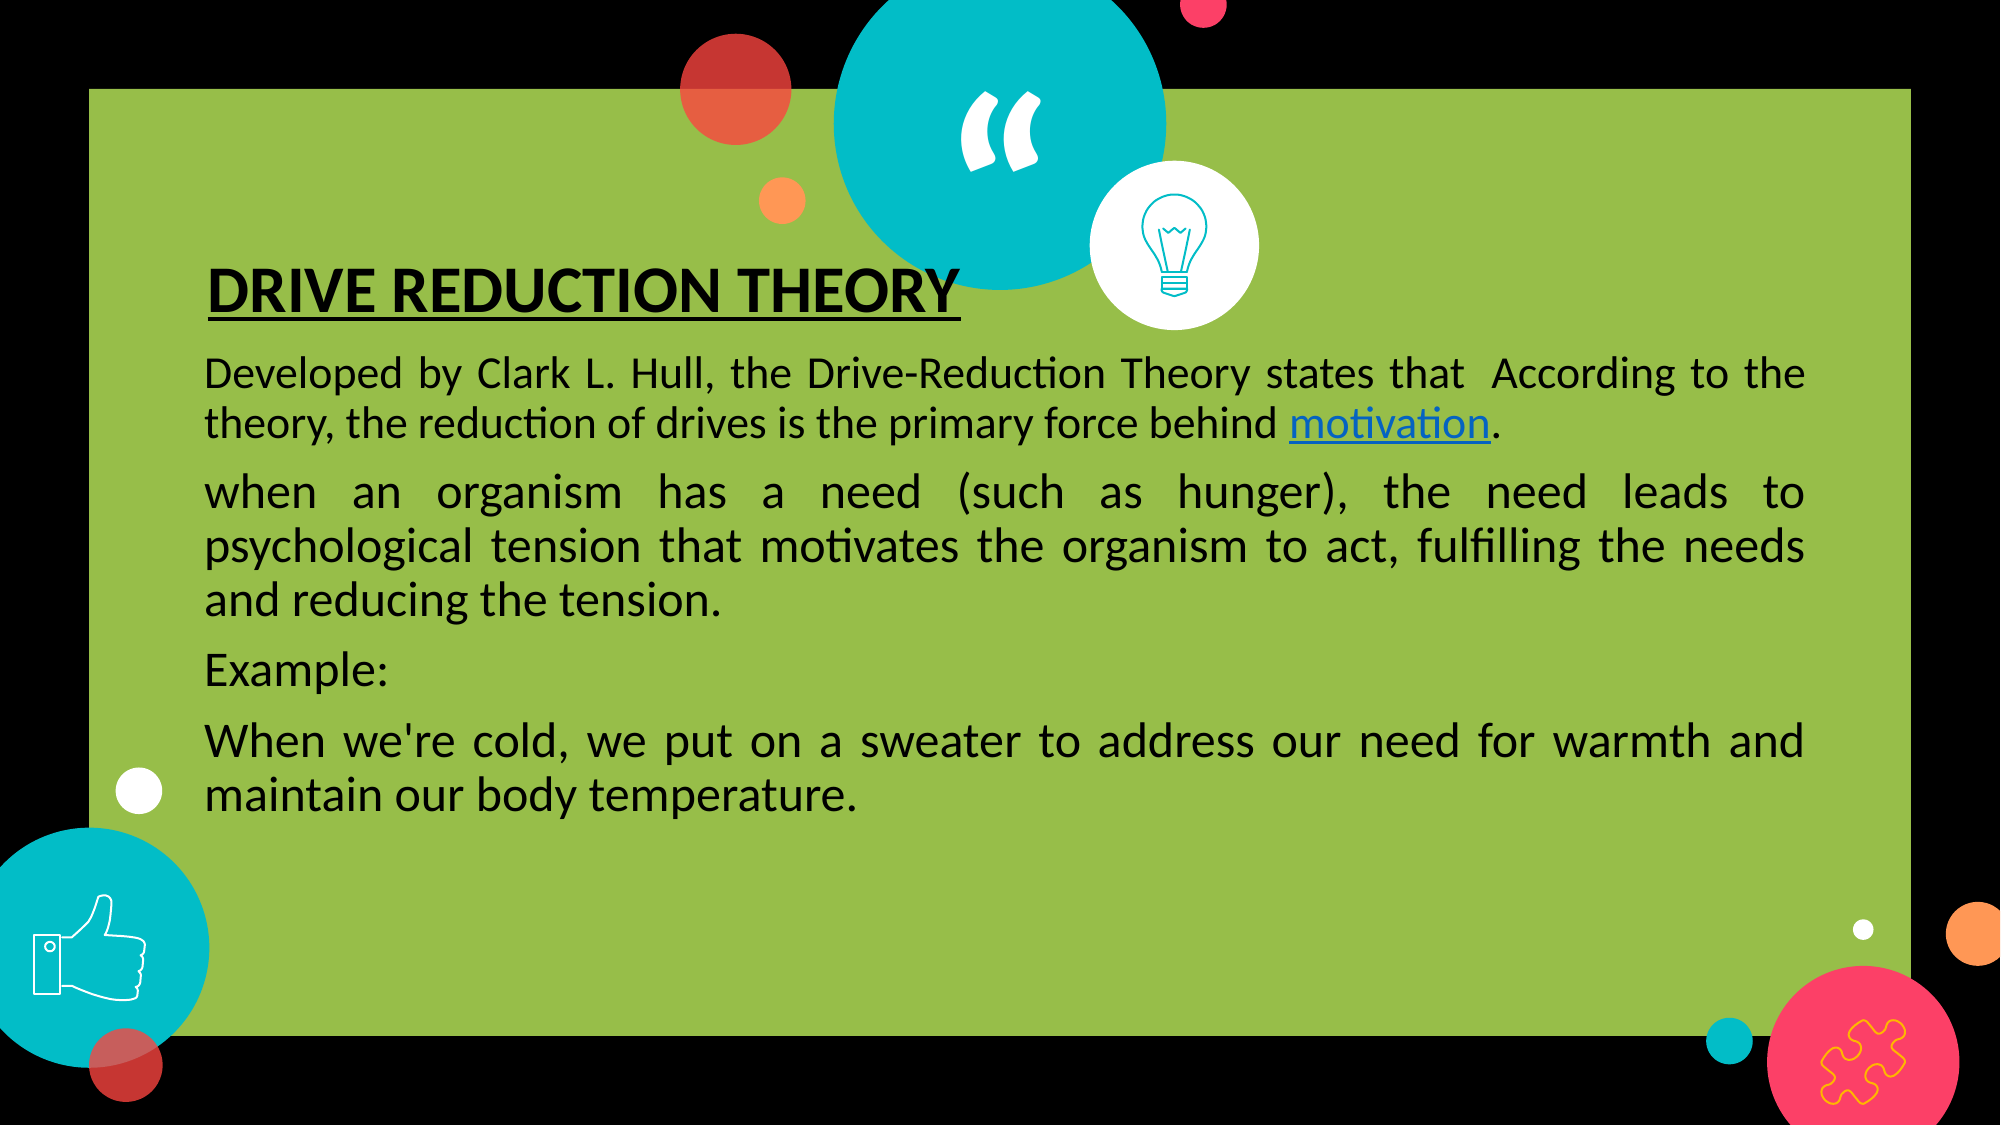

DRIVE REDUCTION THEORY
Developed by Clark L. Hull, the Drive-Reduction Theory states that  According to the theory, the reduction of drives is the primary force behind motivation.
when an organism has a need (such as hunger), the need leads to psychological tension that motivates the organism to act, fulfilling the needs and reducing the tension.
Example:
When we're cold, we put on a sweater to address our need for warmth and maintain our body temperature.